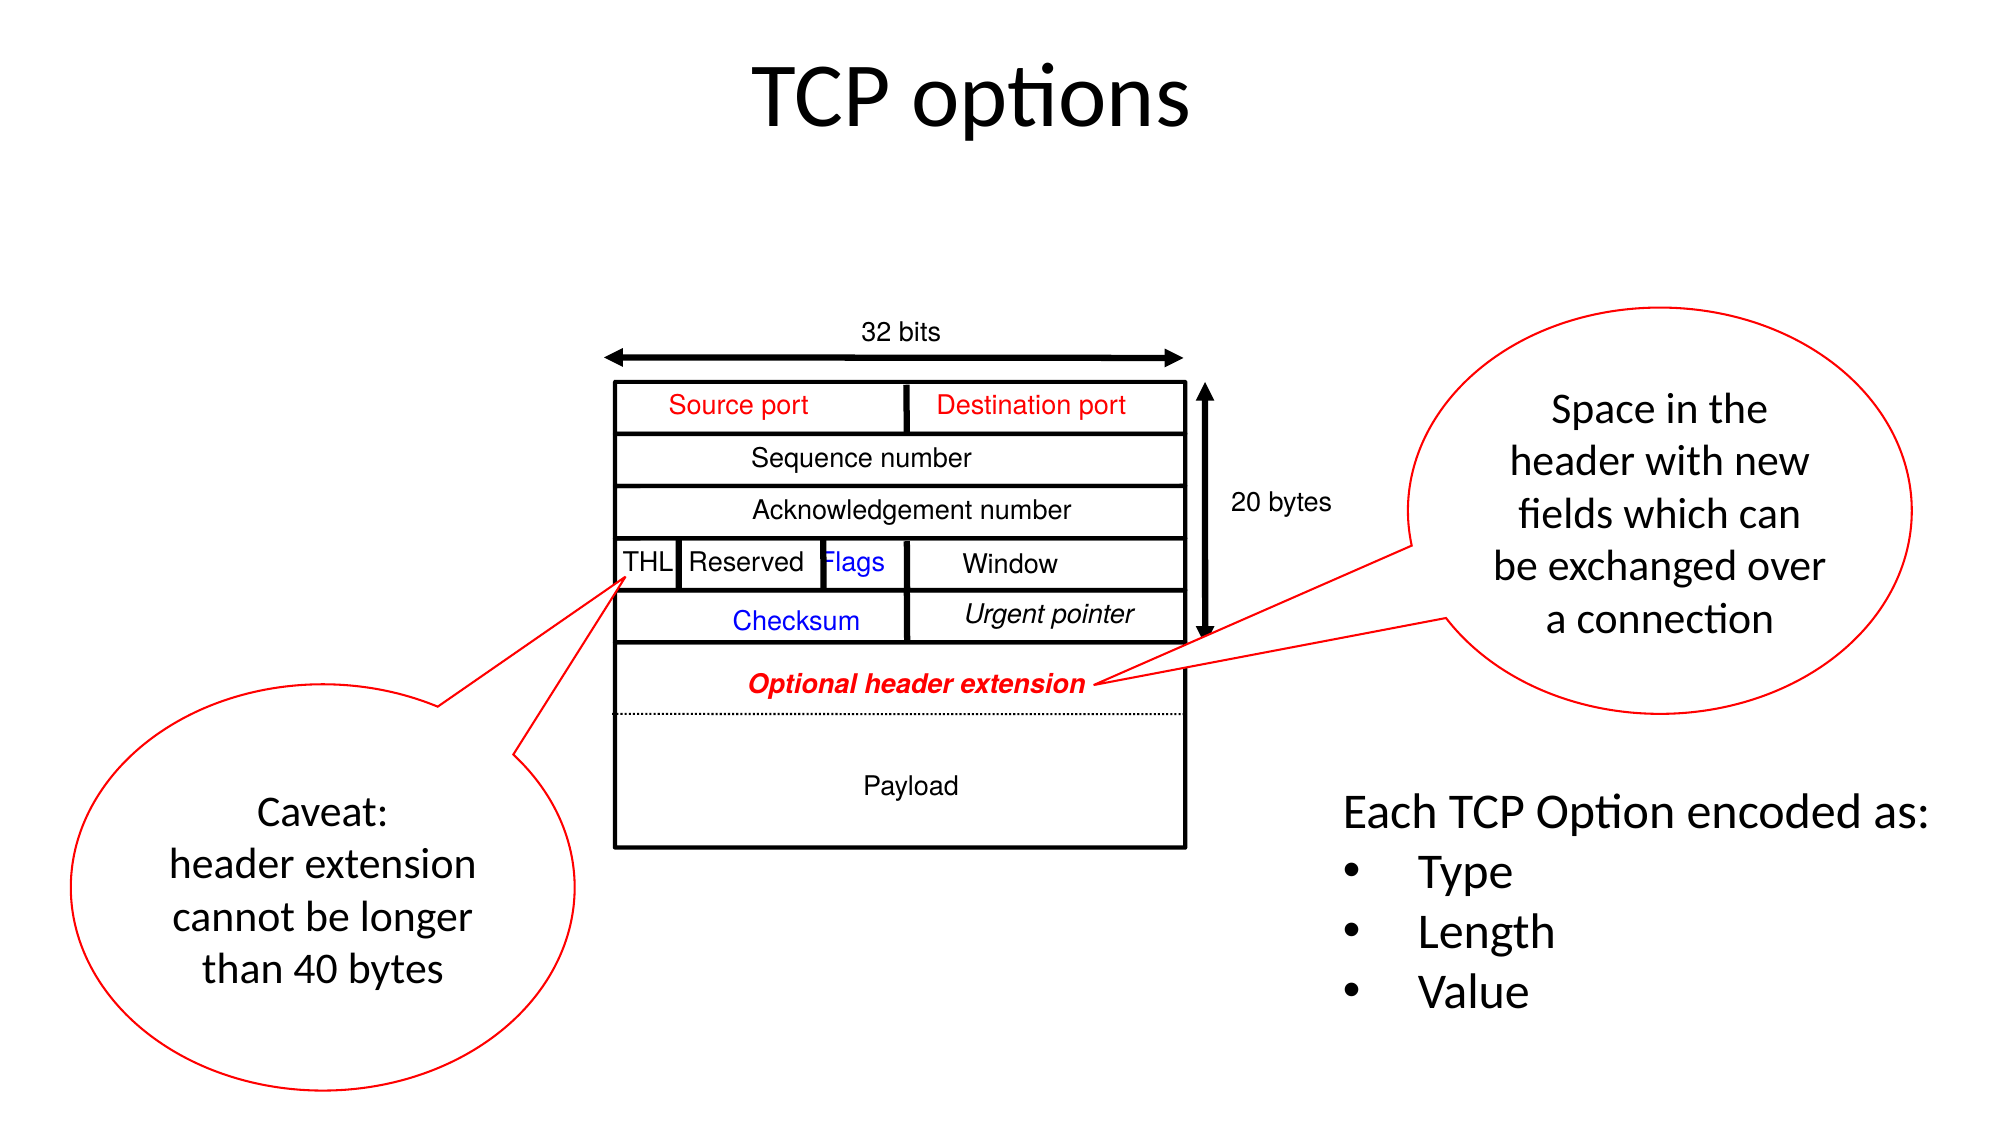

# TCP options
Space in the header with new fields which can be exchanged over a connection
32 bits

Source port
Destination port
Sequence number
20 bytes

Acknowledgement number

THL  Reserved  Flags
Window

Urgent pointer
Checksum

Optional header extension
Caveat:
header extension cannot be longer than 40 bytes

Each TCP Option encoded as:
Type
Length
Value
Payload